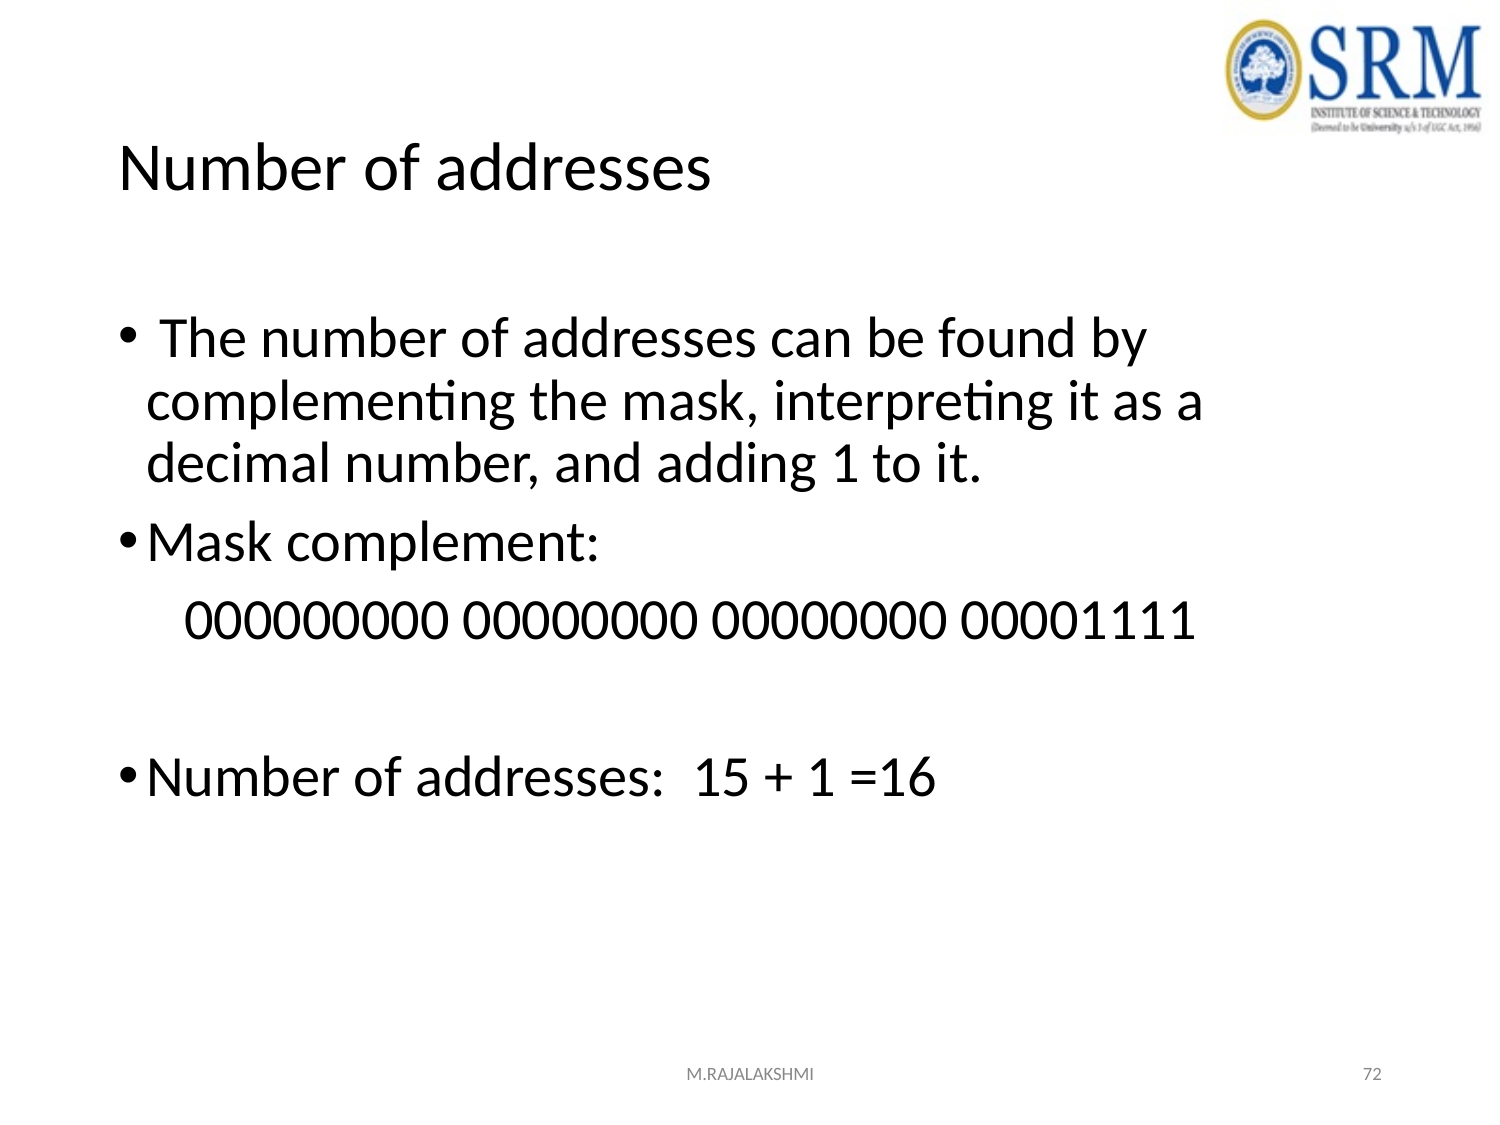

# Number of addresses
 The number of addresses can be found by complementing the mask, interpreting it as a decimal number, and adding 1 to it.
Mask complement:
     000000000 00000000 00000000 00001111

Number of addresses:  15 + 1 =16
M.RAJALAKSHMI
72